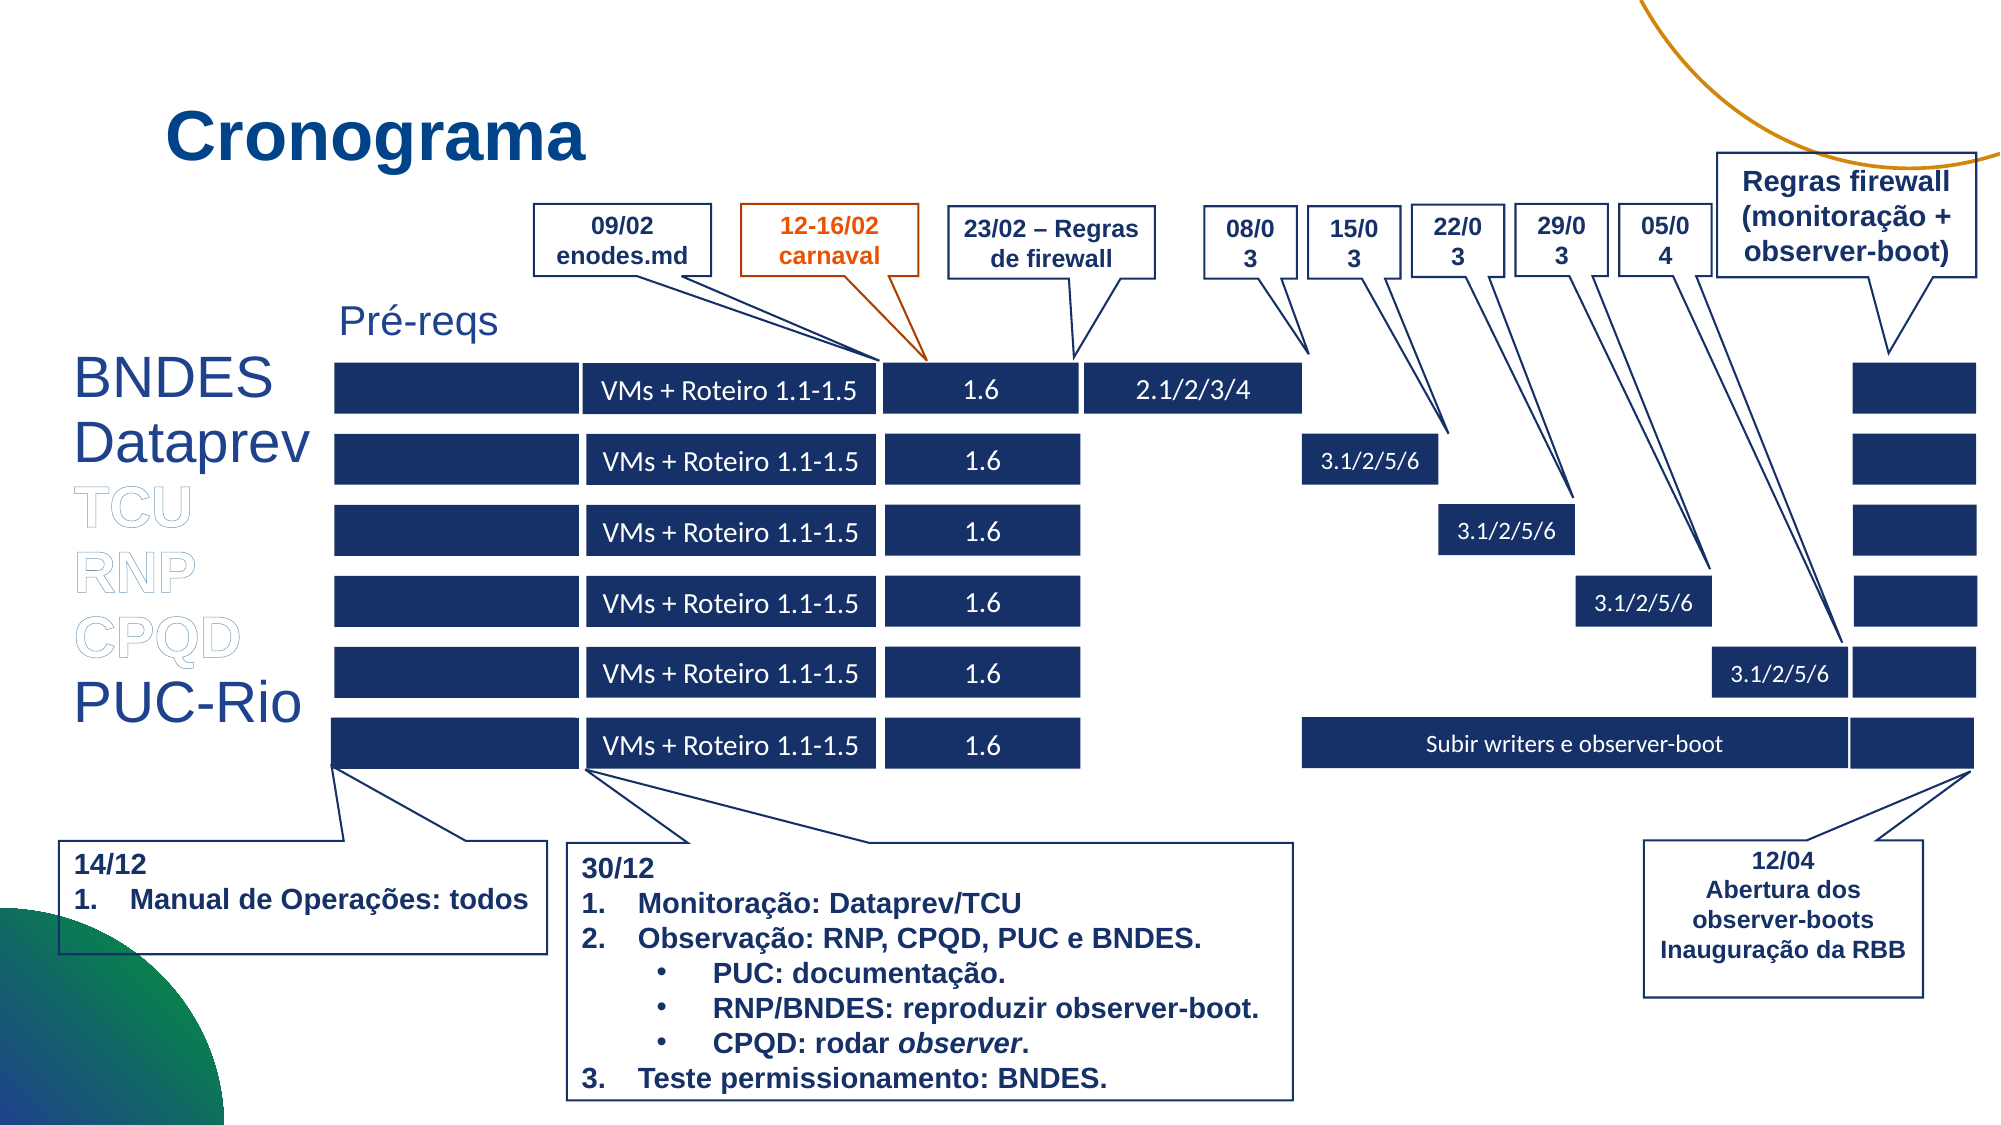

Cronograma
Regras firewall (monitoração + observer-boot)
09/02 enodes.md
12-16/02 carnaval
29/03
05/04
22/03
23/02 – Regras de firewall
08/03
15/03
	          Pré-reqs
BNDES
Dataprev
TCU
RNP
CPQD
PUC-Rio

1.6
2.1/2/3/4

VMs + Roteiro 1.1-1.5
1.6
3.1/2/5/6

VMs + Roteiro 1.1-1.5
3.1/2/5/6
1.6

VMs + Roteiro 1.1-1.5
1.6
3.1/2/5/6

VMs + Roteiro 1.1-1.5

1.6
3.1/2/5/6

VMs + Roteiro 1.1-1.5

Subir writers e observer-boot

VMs + Roteiro 1.1-1.5
1.6

12/04
Abertura dos observer-boots
Inauguração da RBB

14/12
Manual de Operações: todos

30/12
Monitoração: Dataprev/TCU
Observação: RNP, CPQD, PUC e BNDES.
PUC: documentação.
RNP/BNDES: reproduzir observer-boot.
CPQD: rodar observer.
Teste permissionamento: BNDES.